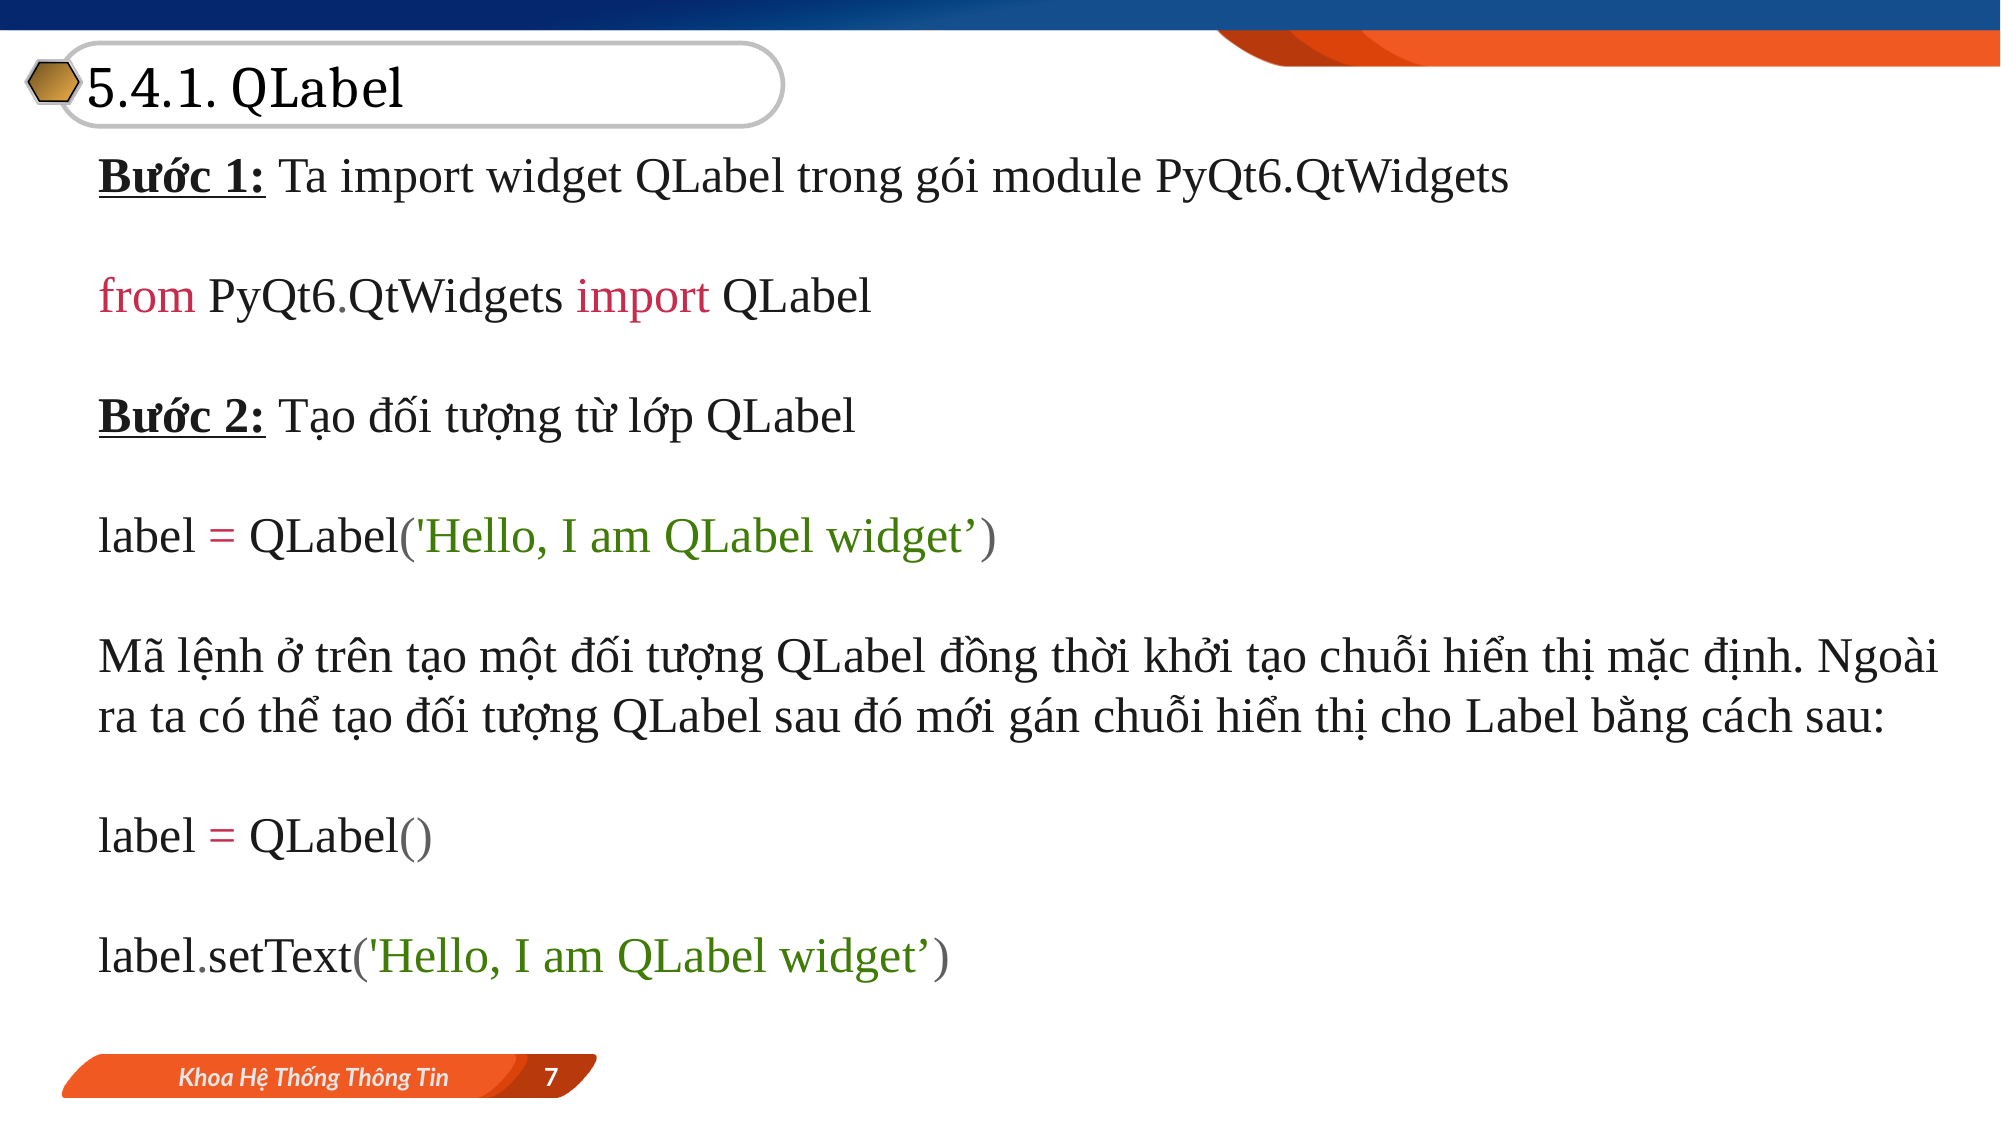

5.4.1. QLabel

Bước 1: Ta import widget QLabel trong gói module PyQt6.QtWidgets

from PyQt6.QtWidgets import QLabel

Bước 2: Tạo đối tượng từ lớp QLabel

label = QLabel('Hello, I am QLabel widget’)

Mã lệnh ở trên tạo một đối tượng QLabel đồng thời khởi tạo chuỗi hiển thị mặc định. Ngoài ra ta có thể tạo đối tượng QLabel sau đó mới gán chuỗi hiển thị cho Label bằng cách sau:

label = QLabel()

label.setText('Hello, I am QLabel widget’)
7
Khoa Hệ Thống Thông Tin